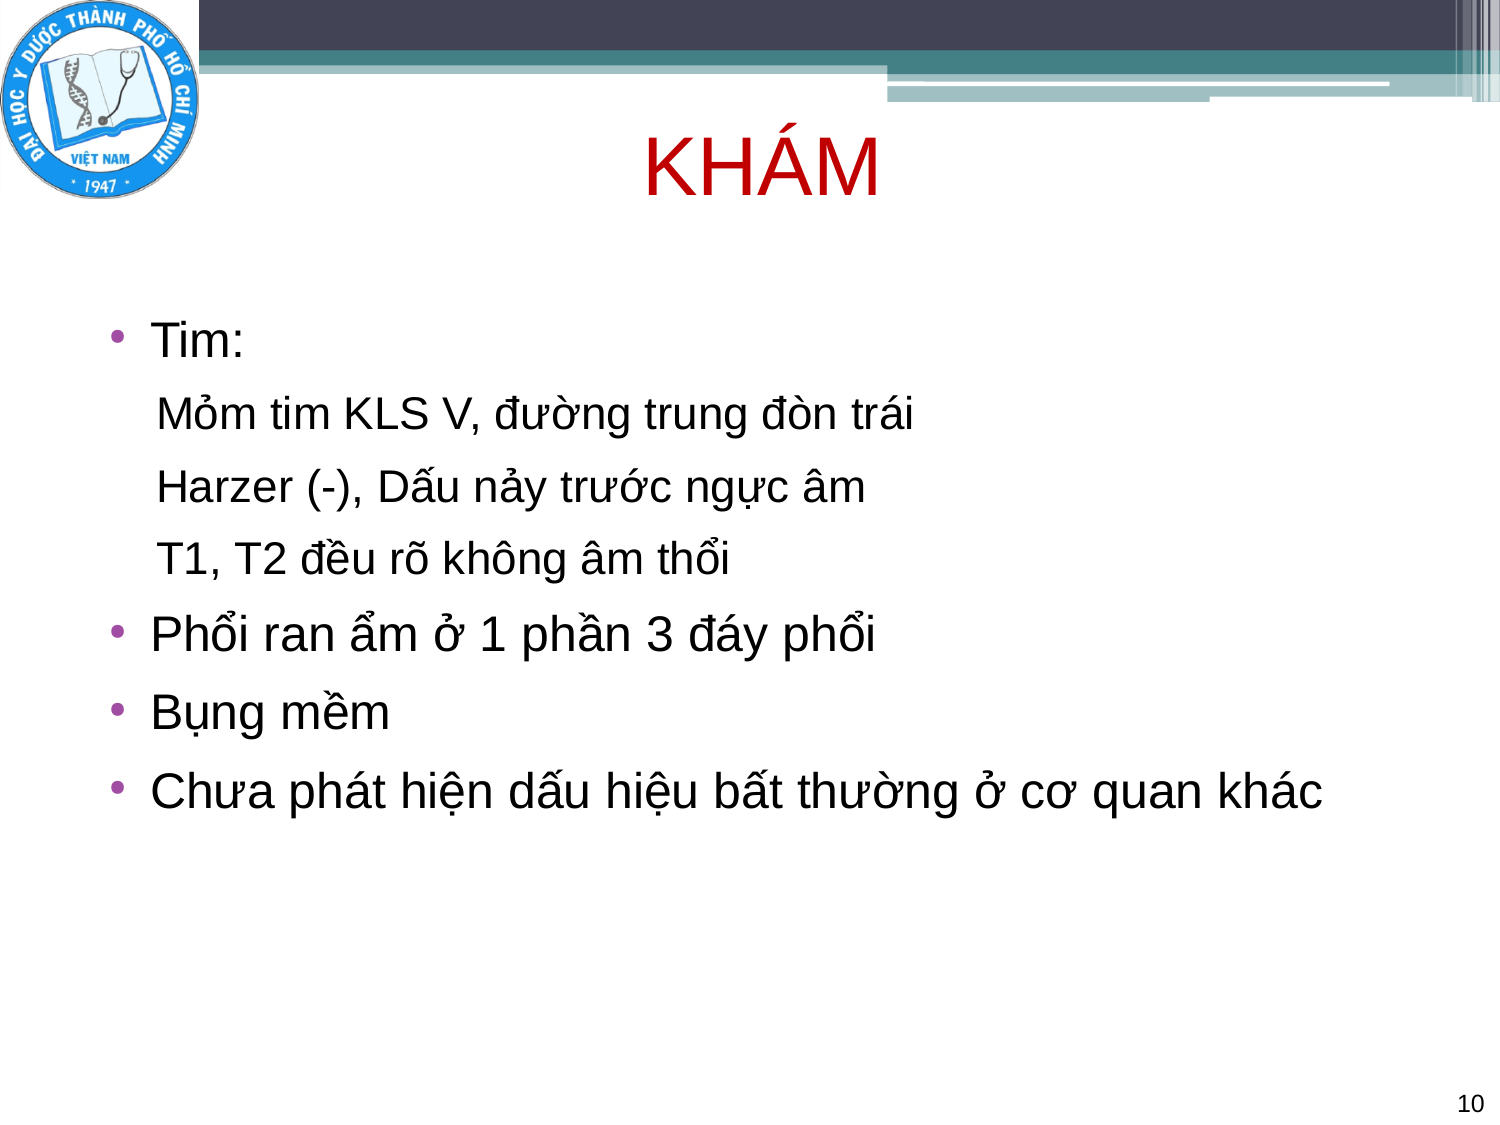

# KHÁM
Tim:
Mỏm tim KLS V, đường trung đòn trái
Harzer (-), Dấu nảy trước ngực âm
T1, T2 đều rõ không âm thổi
Phổi ran ẩm ở 1 phần 3 đáy phổi
Bụng mềm
Chưa phát hiện dấu hiệu bất thường ở cơ quan khác

10